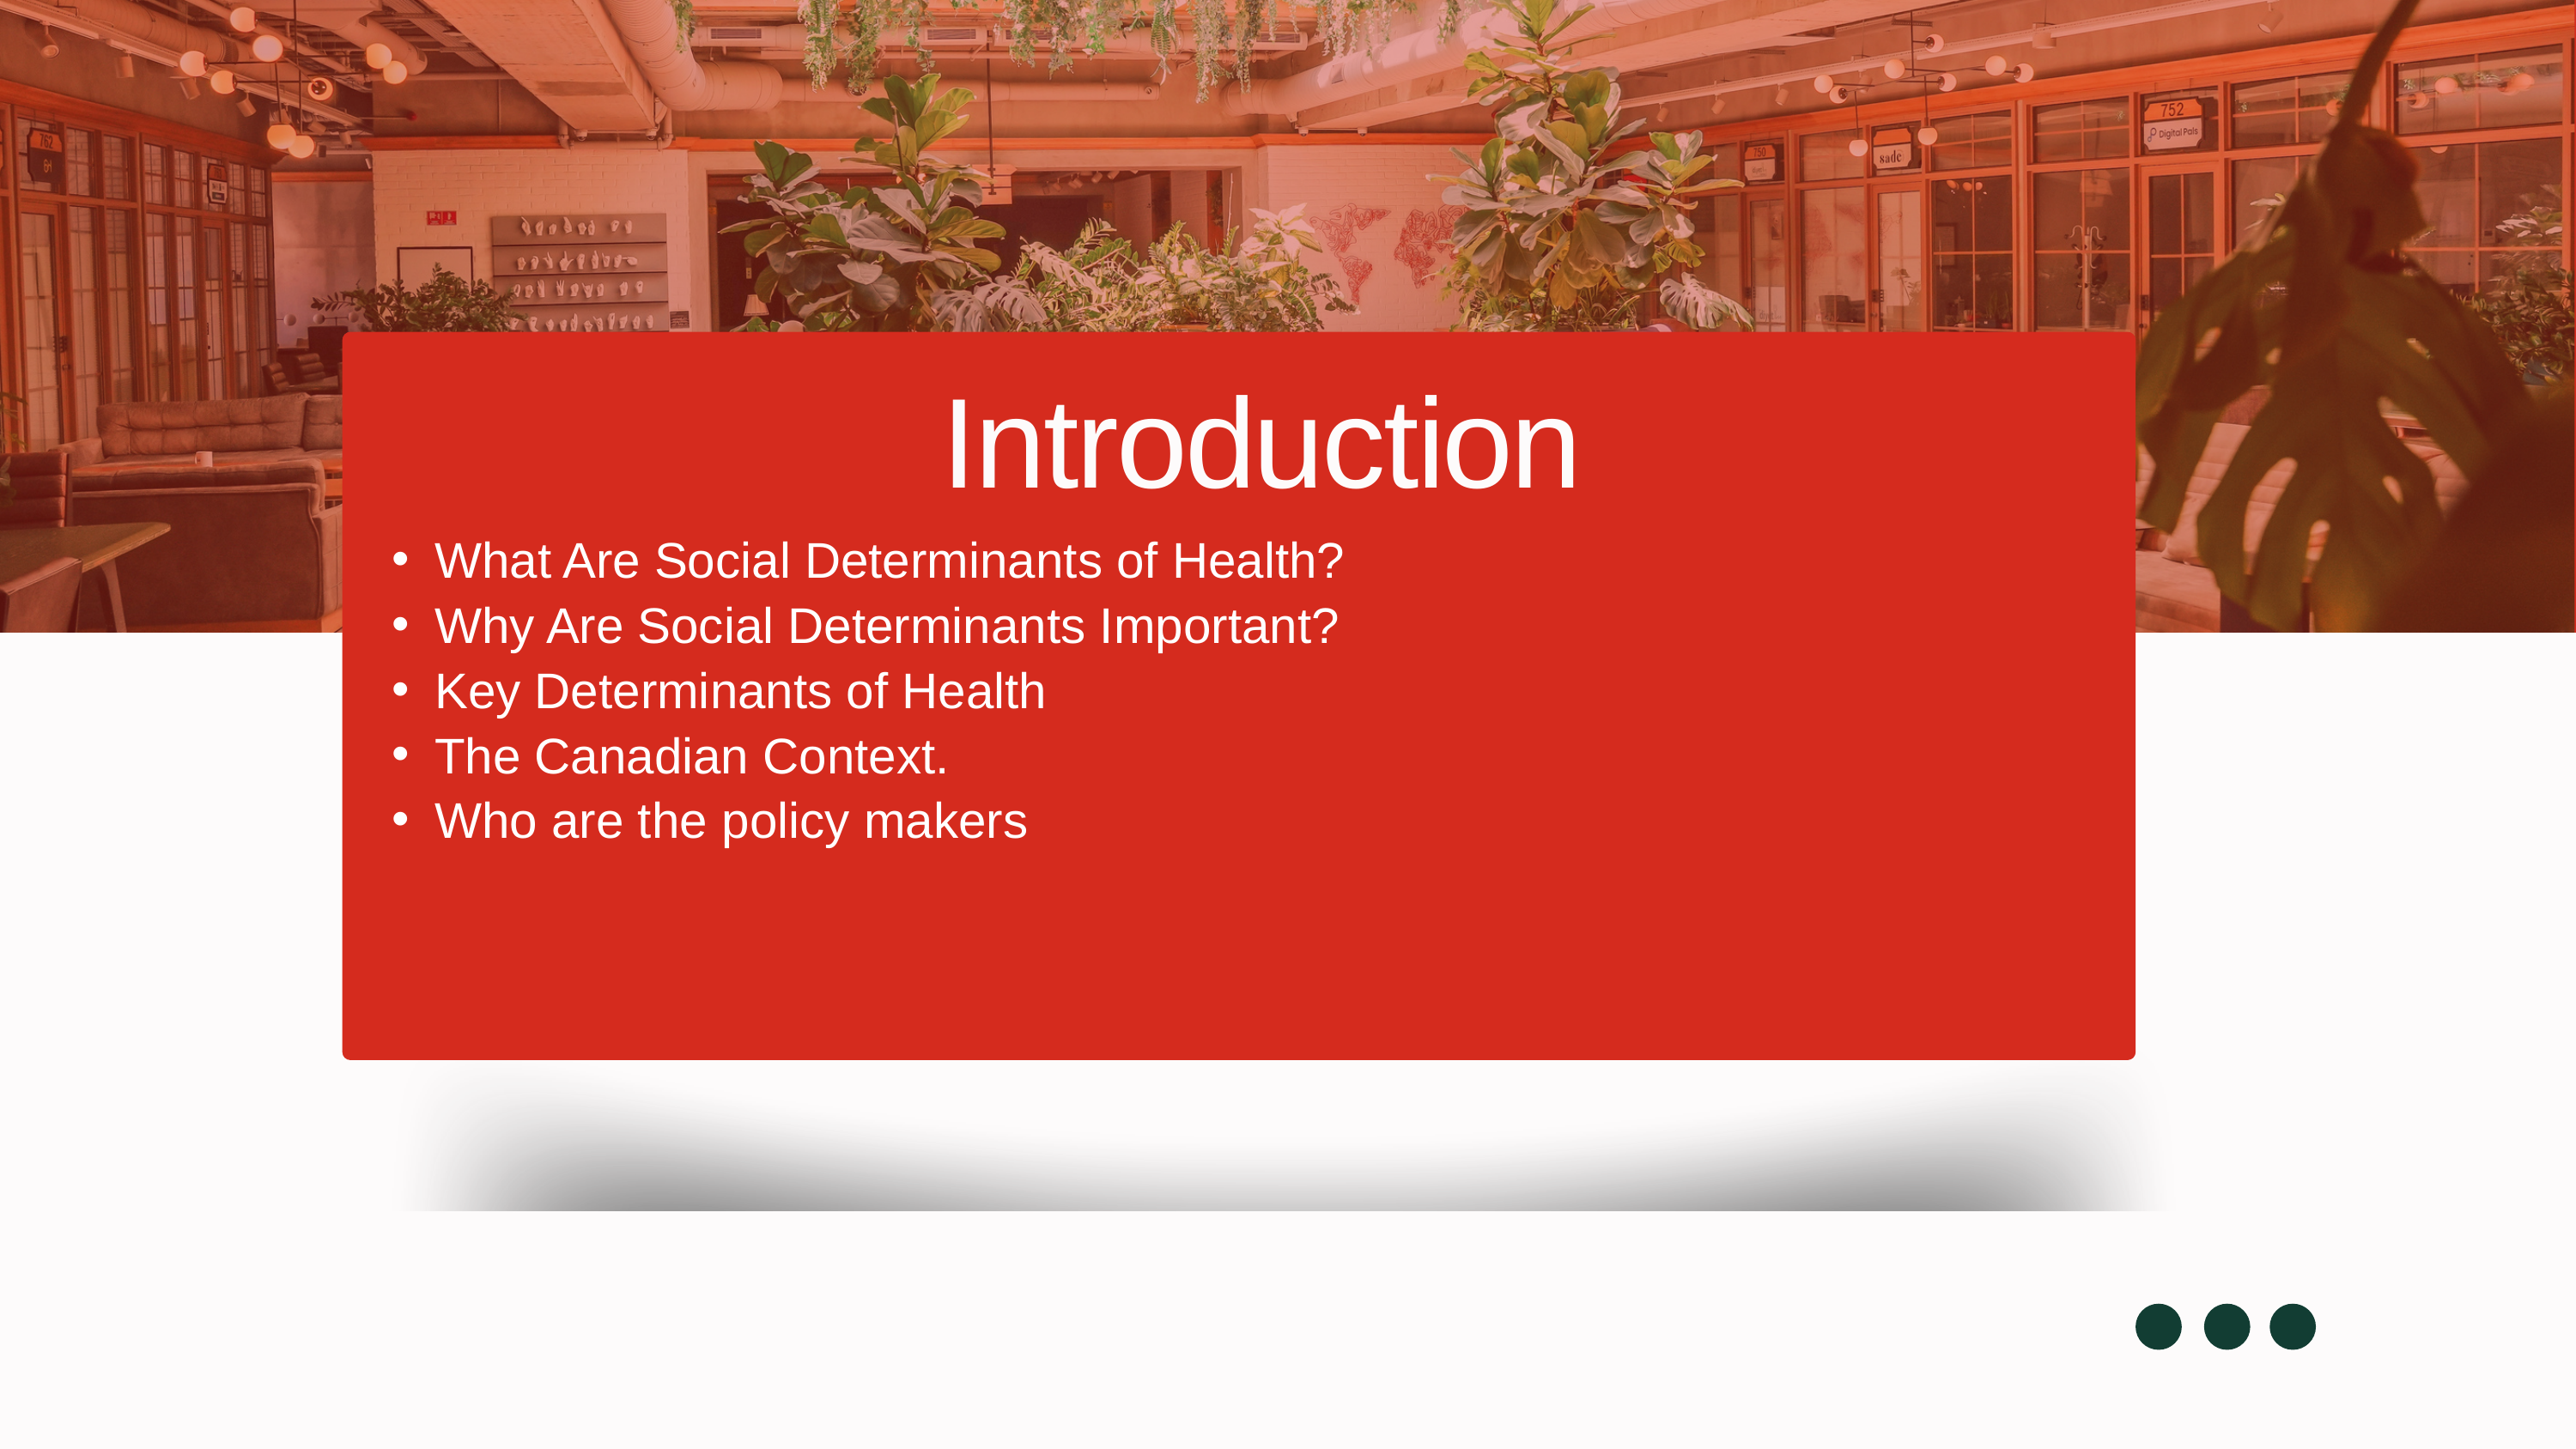

What Are Social Determinants of Health?
Why Are Social Determinants Important?
Key Determinants of Health
The Canadian Context.
Who are the policy makers
Introduction